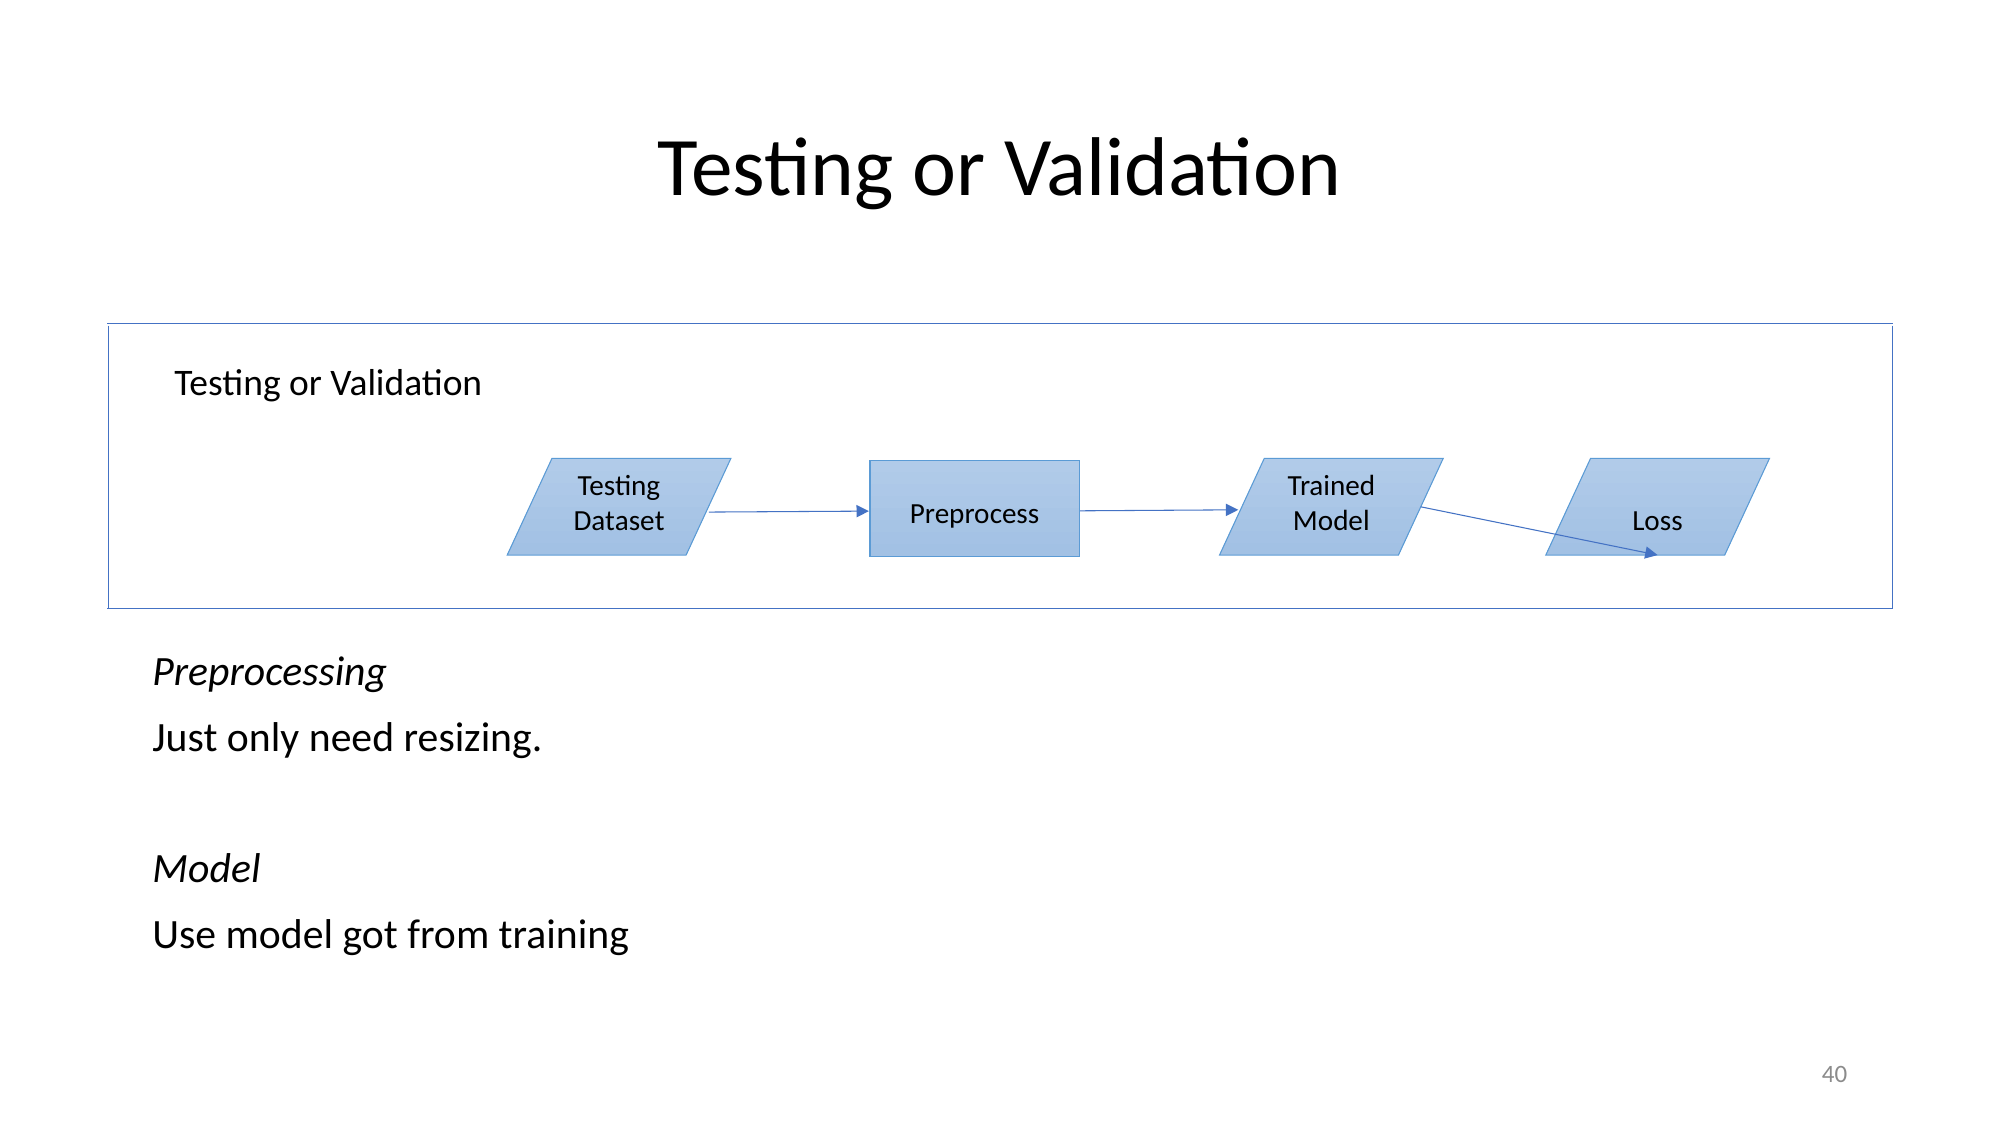

# Testing or Validation

Preprocessing
Just only need resizing.

Model
Use model got from training
Testing or Validation
Testing Dataset

Trained Model

Loss

Preprocess

40